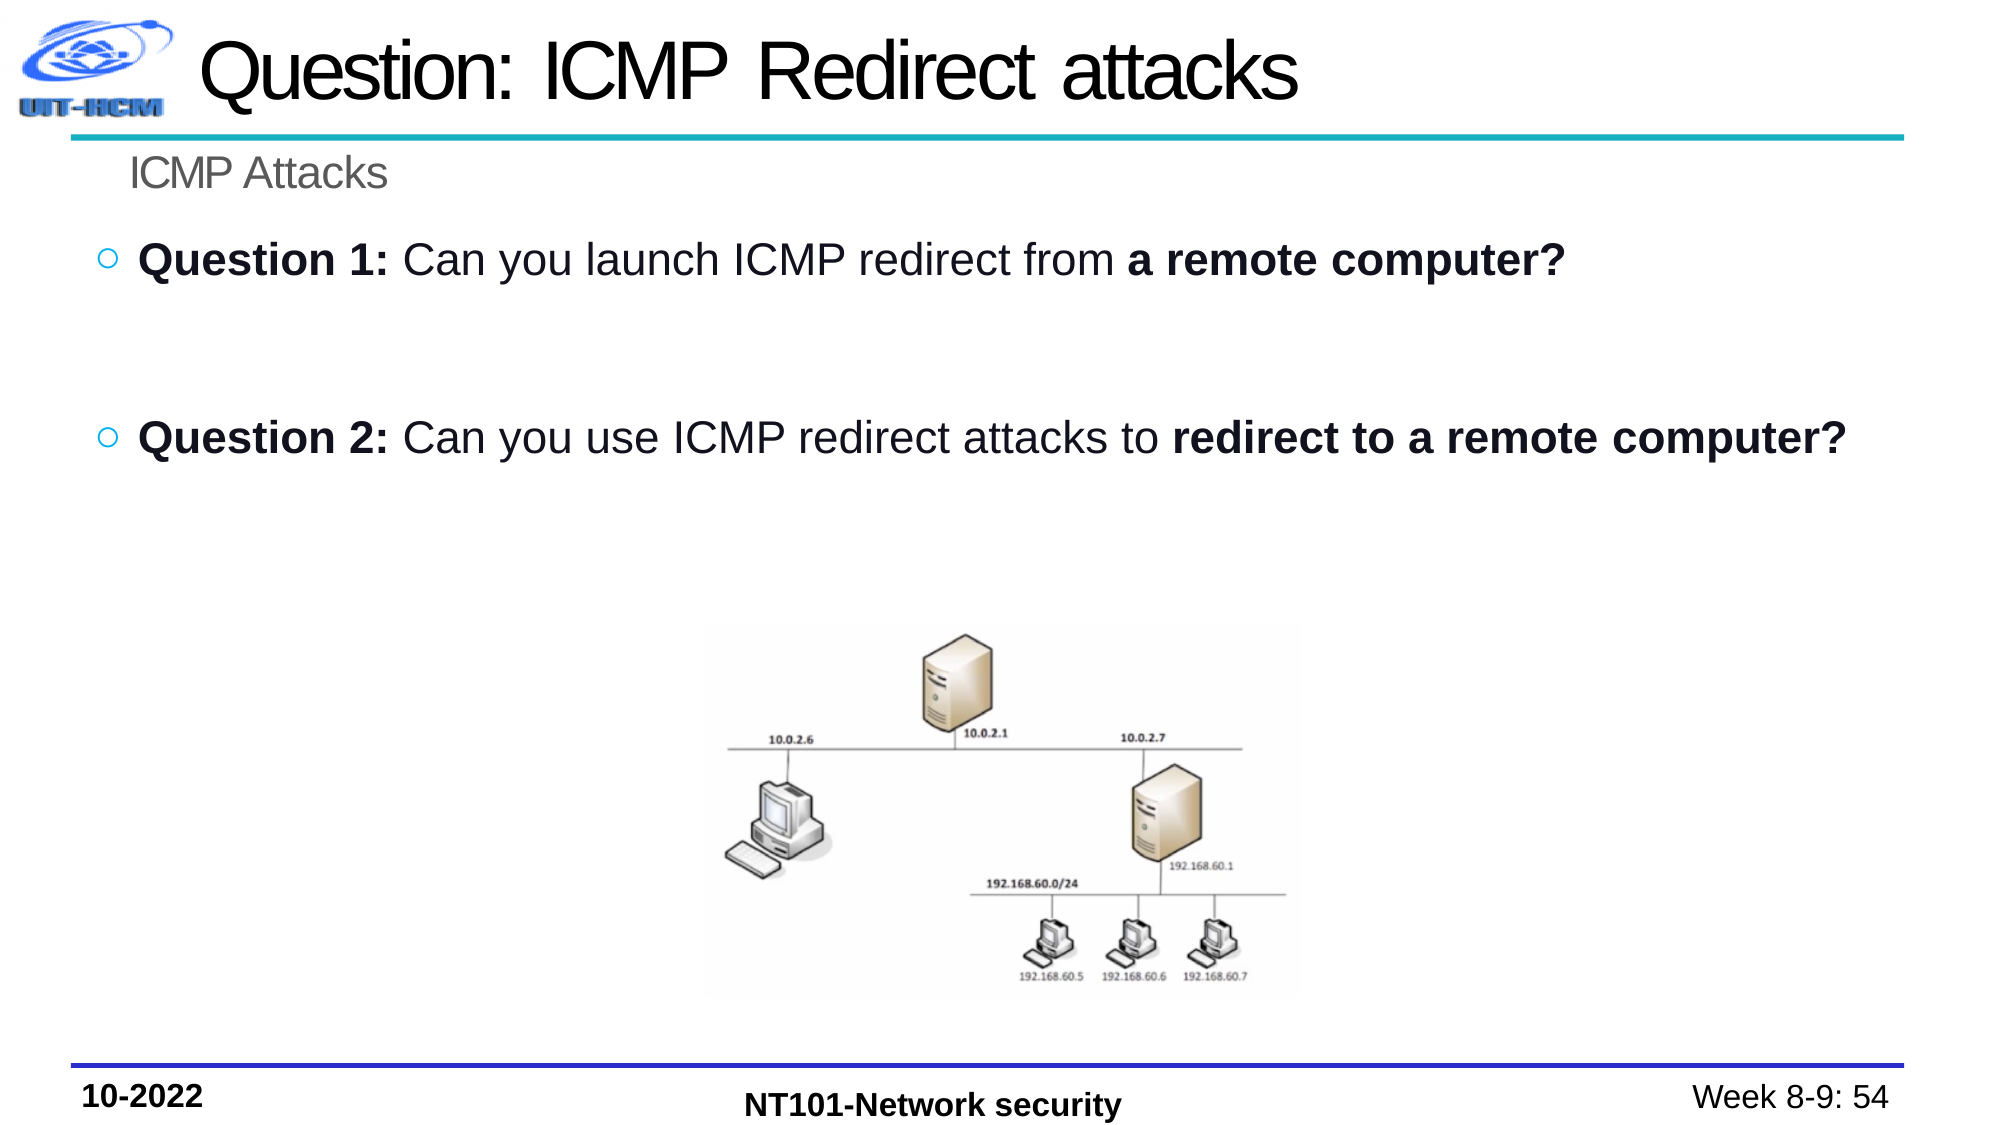

# Question: ICMP Redirect attacks
ICMP Attacks
Question 1: Can you launch ICMP redirect from a remote computer?

Question 2: Can you use ICMP redirect attacks to redirect to a remote computer?